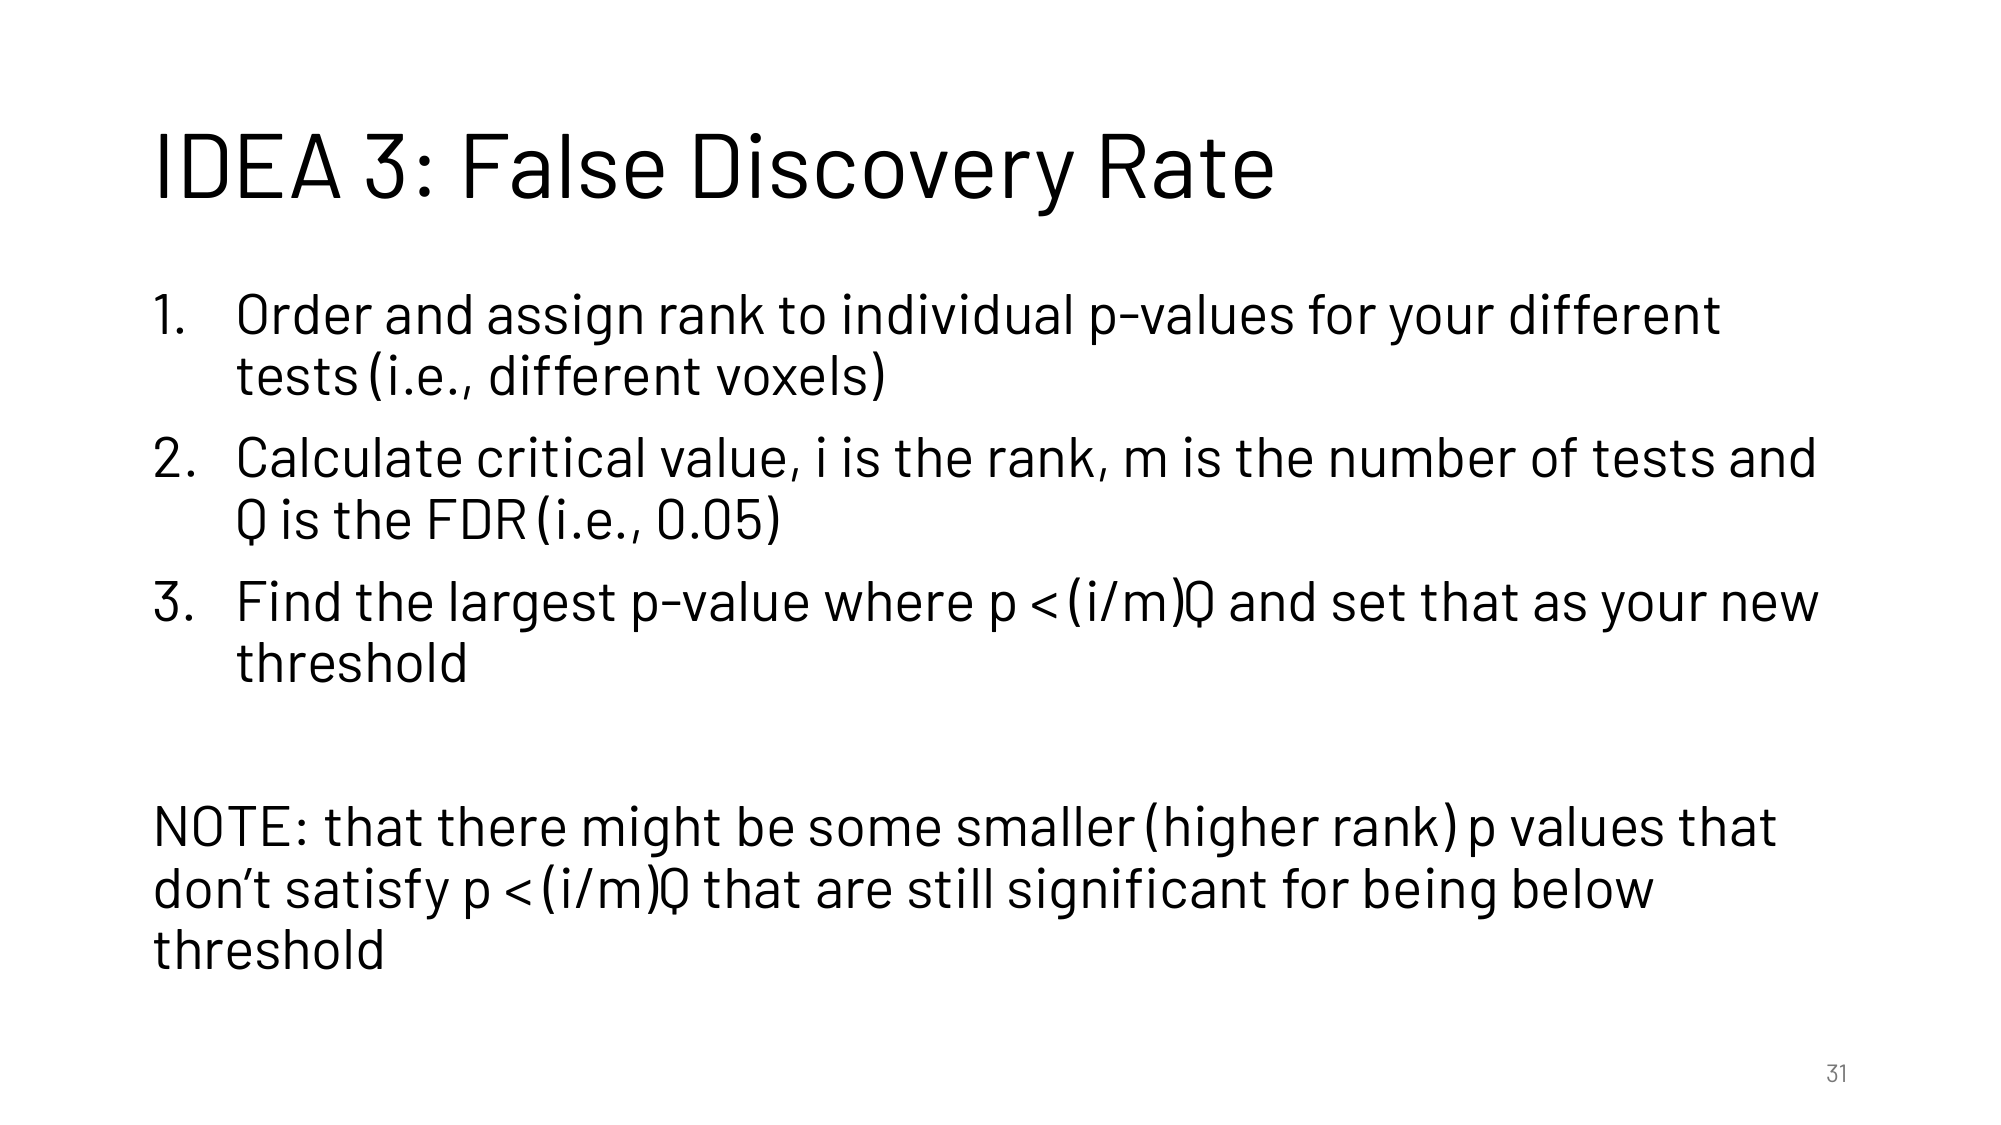

# IDEA 3: False Discovery Rate
Order and assign rank to individual p-values for your different tests (i.e., different voxels)
Calculate critical value, i is the rank, m is the number of tests and Q is the FDR (i.e., 0.05)
Find the largest p-value where p < (i/m)Q and set that as your new threshold

NOTE: that there might be some smaller (higher rank) p values that don’t satisfy p < (i/m)Q that are still significant for being below threshold
31